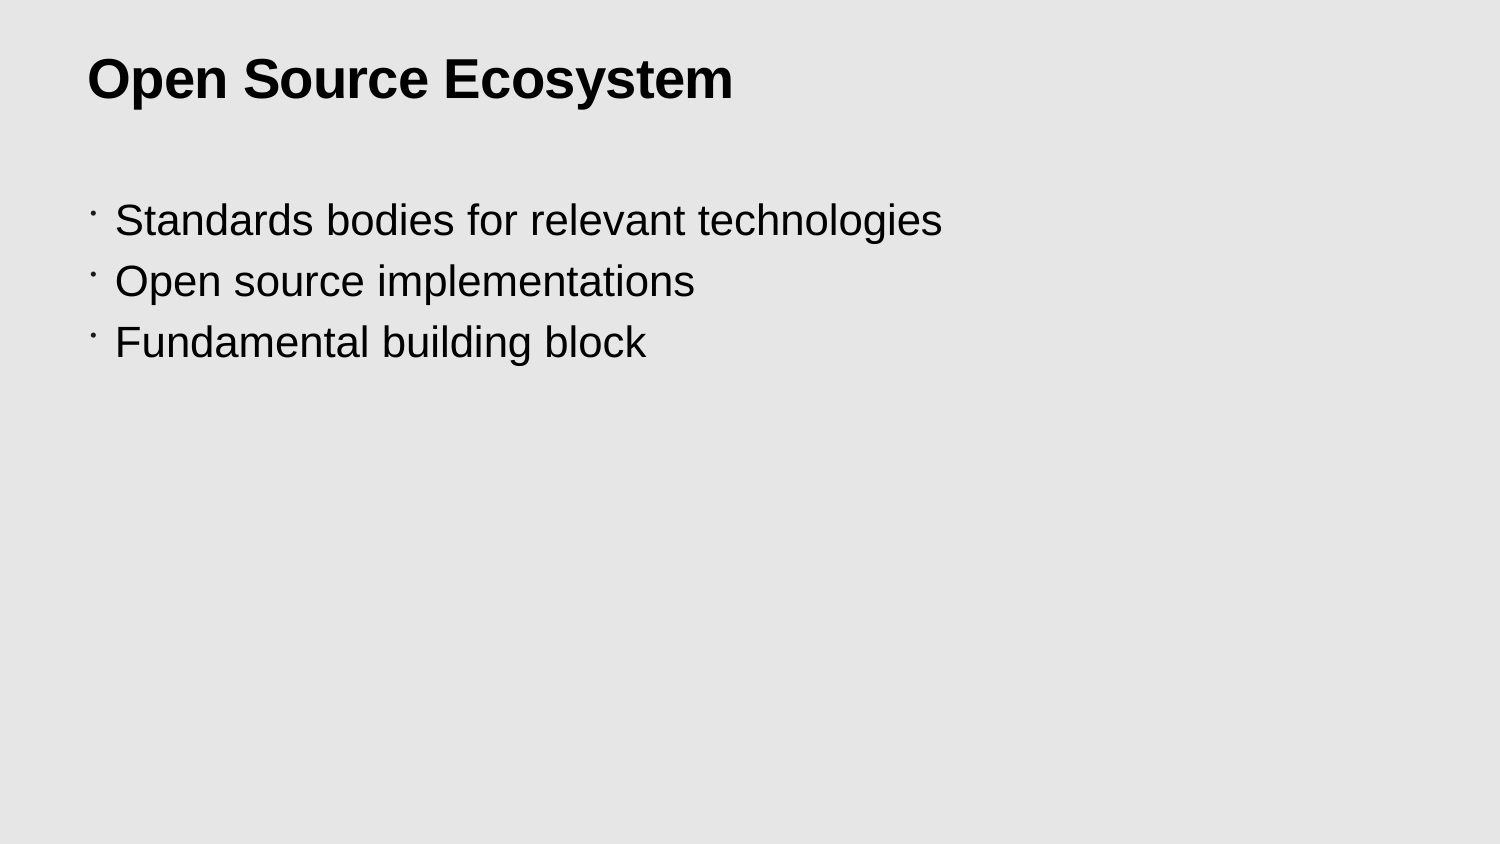

# Open Source Ecosystem
Standards bodies for relevant technologies
Open source implementations
Fundamental building block